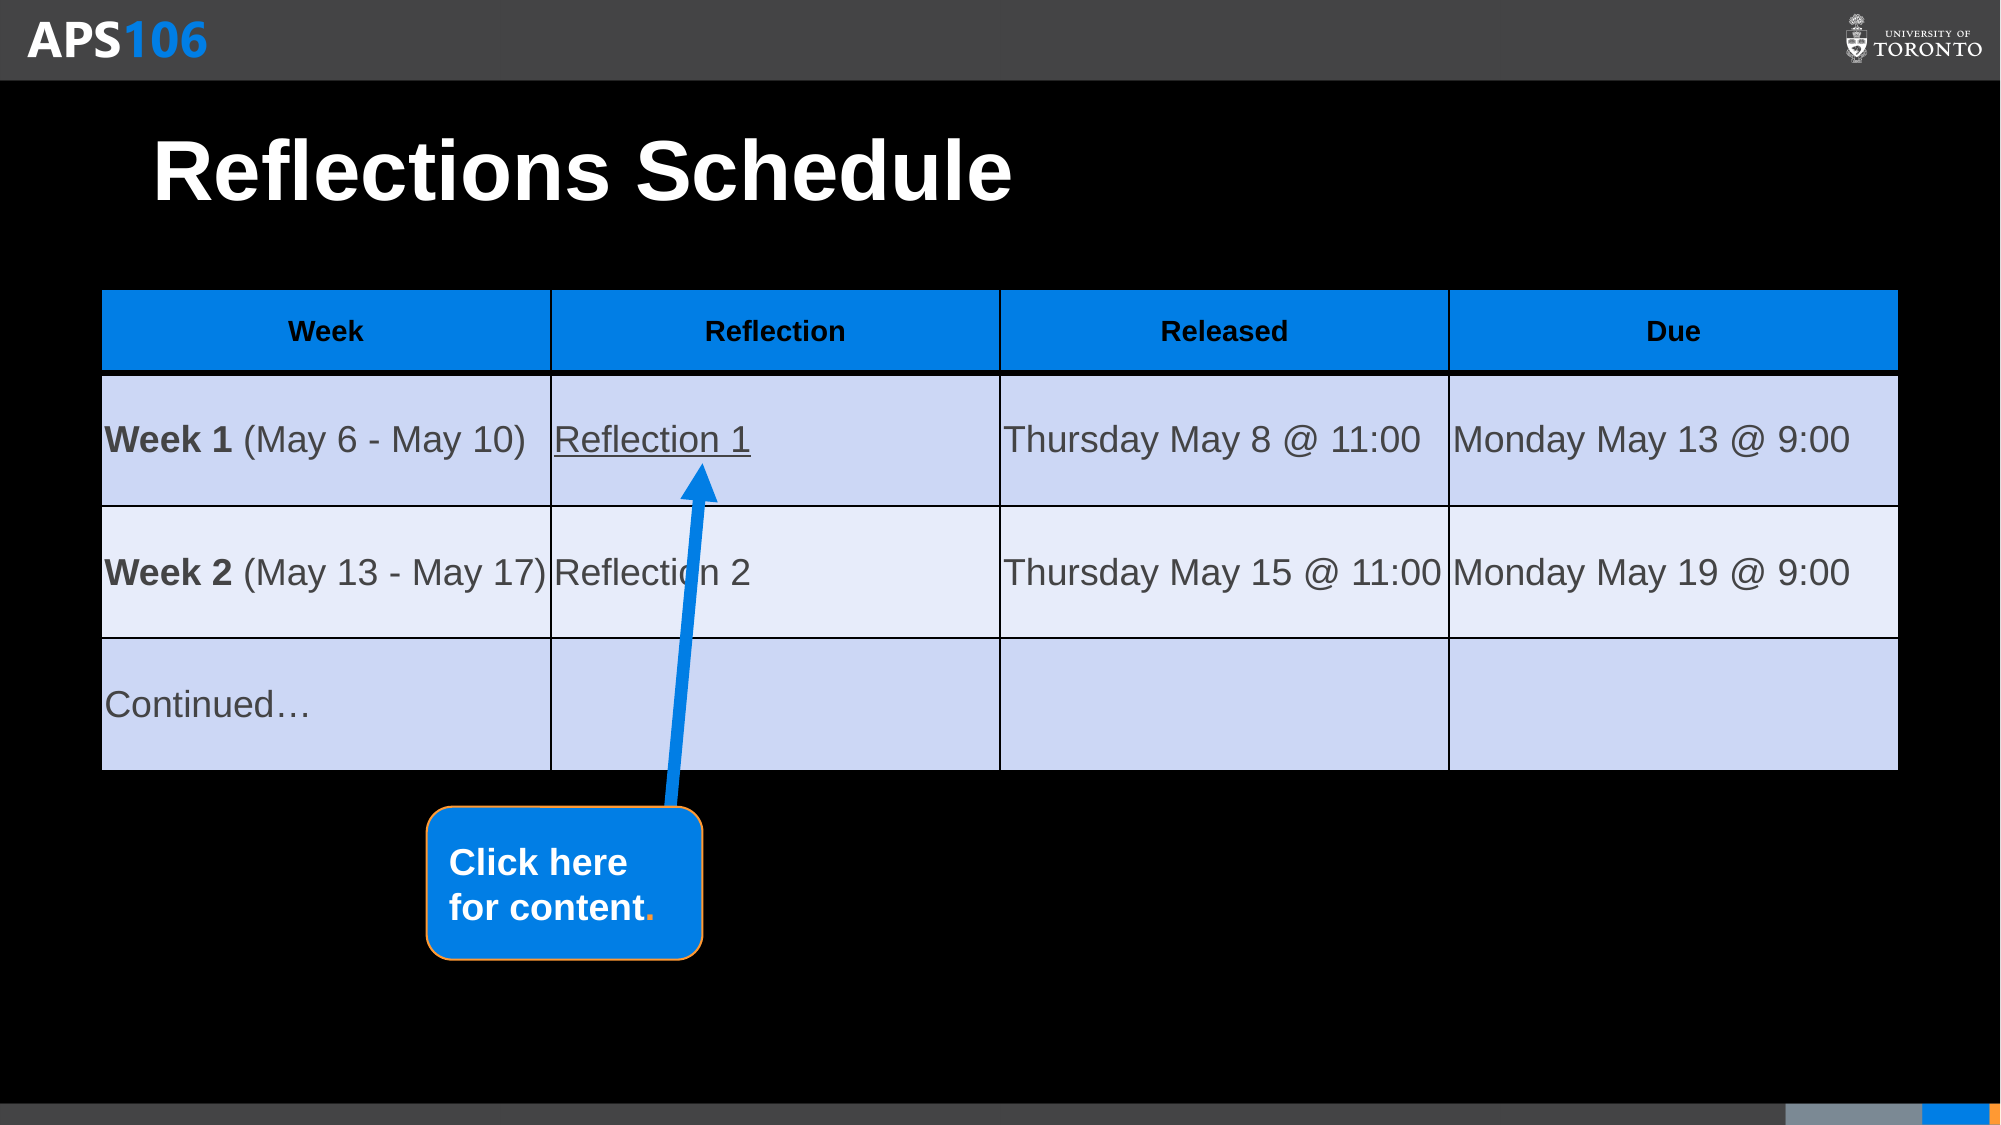

# Reflections Schedule
| Week | Reflection | Released | Due |
| --- | --- | --- | --- |
| Week 1 (May 6 - May 10) | Reflection 1 | Thursday May 8 @ 11:00 | Monday May 13 @ 9:00 |
| Week 2 (May 13 - May 17) | Reflection 2 | Thursday May 15 @ 11:00 | Monday May 19 @ 9:00 |
| Continued… |  |  |  |
Click here for content.